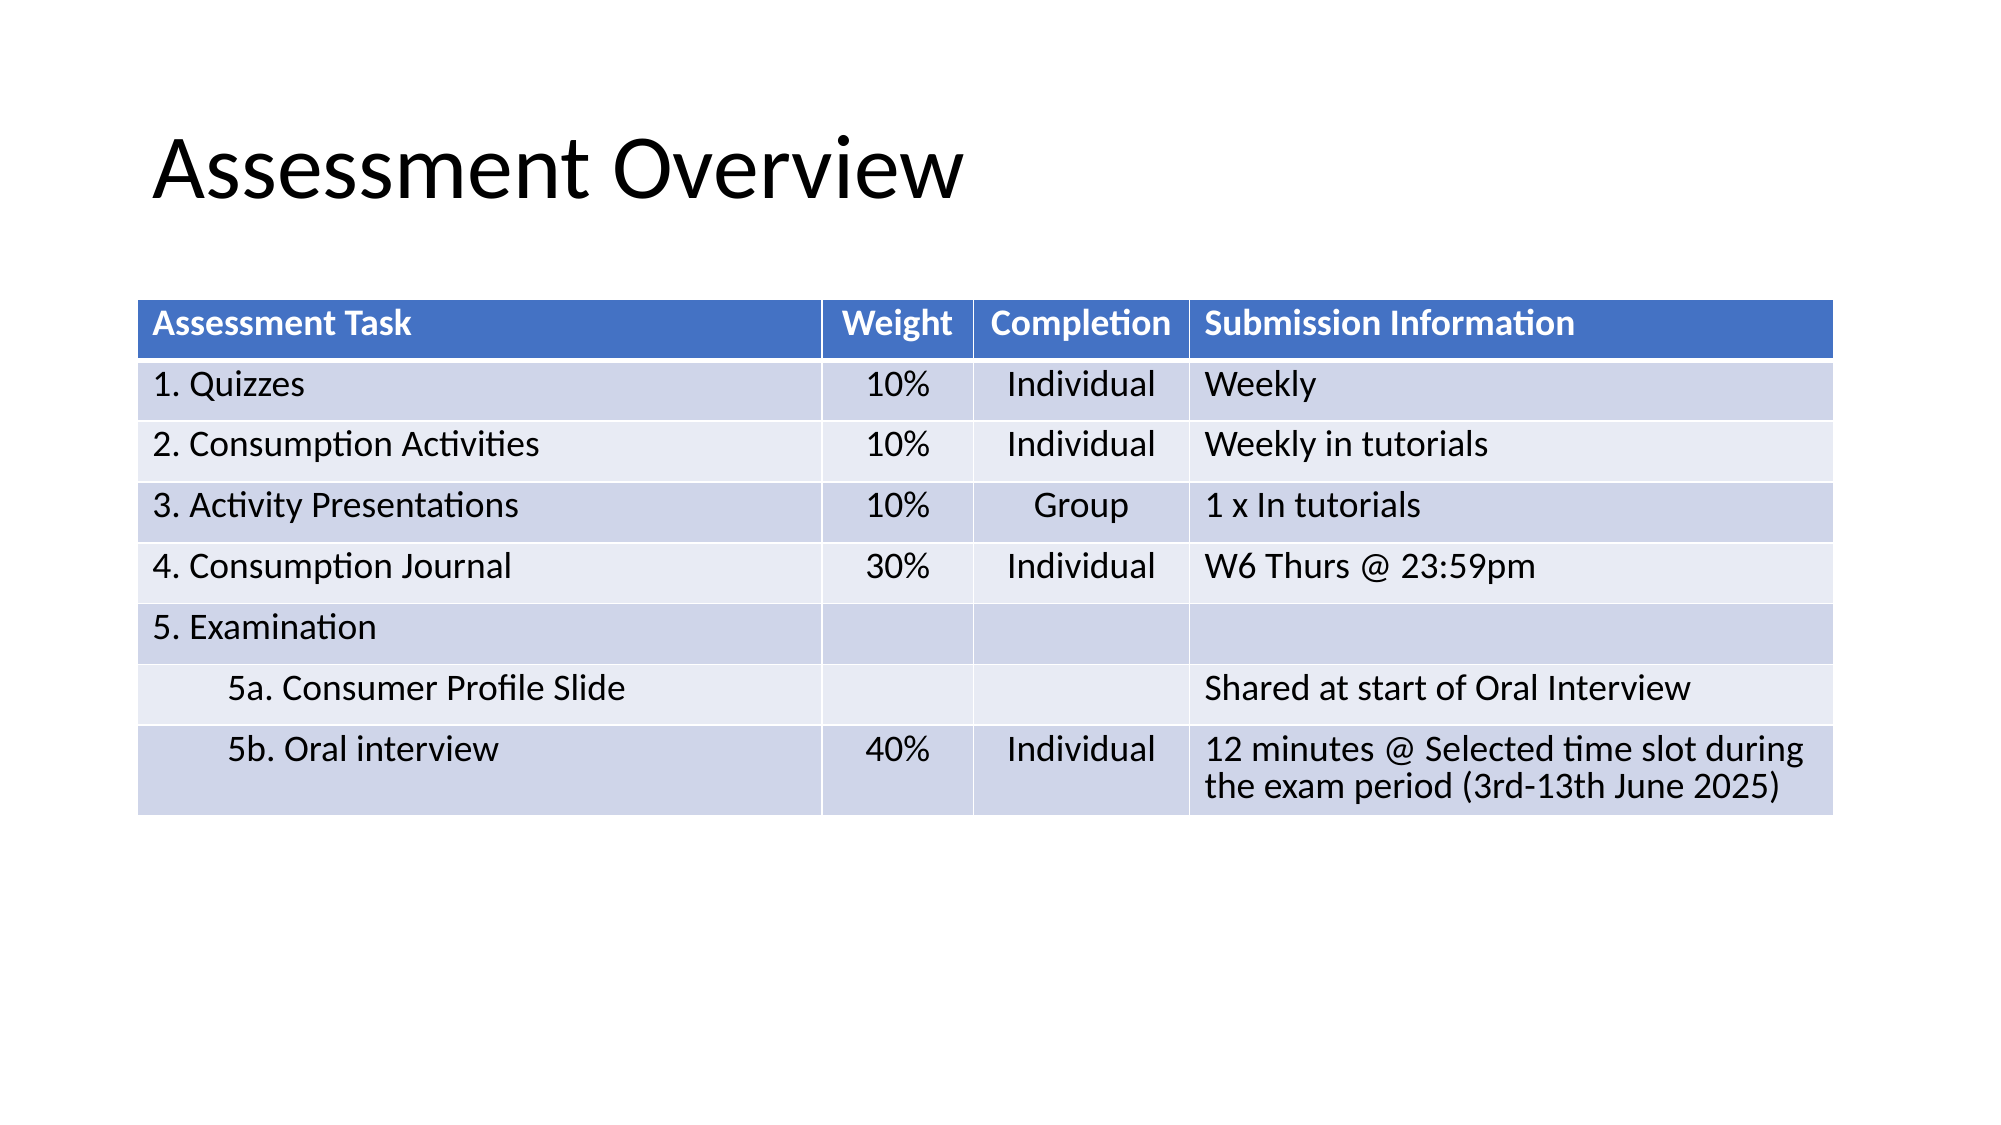

# Assessment Overview
| Assessment Task | Weight | Completion | Submission Information |
| --- | --- | --- | --- |
| 1. Quizzes | 10% | Individual | Weekly |
| 2. Consumption Activities | 10% | Individual | Weekly in tutorials |
| 3. Activity Presentations | 10% | Group | 1 x In tutorials |
| 4. Consumption Journal | 30% | Individual | W6 Thurs @ 23:59pm |
| 5. Examination |  |  |  |
| 5a. Consumer Profile Slide |  |  | Shared at start of Oral Interview |
| 5b. Oral interview | 40% | Individual | 12 minutes @ Selected time slot during the exam period (3rd-13th June 2025) |